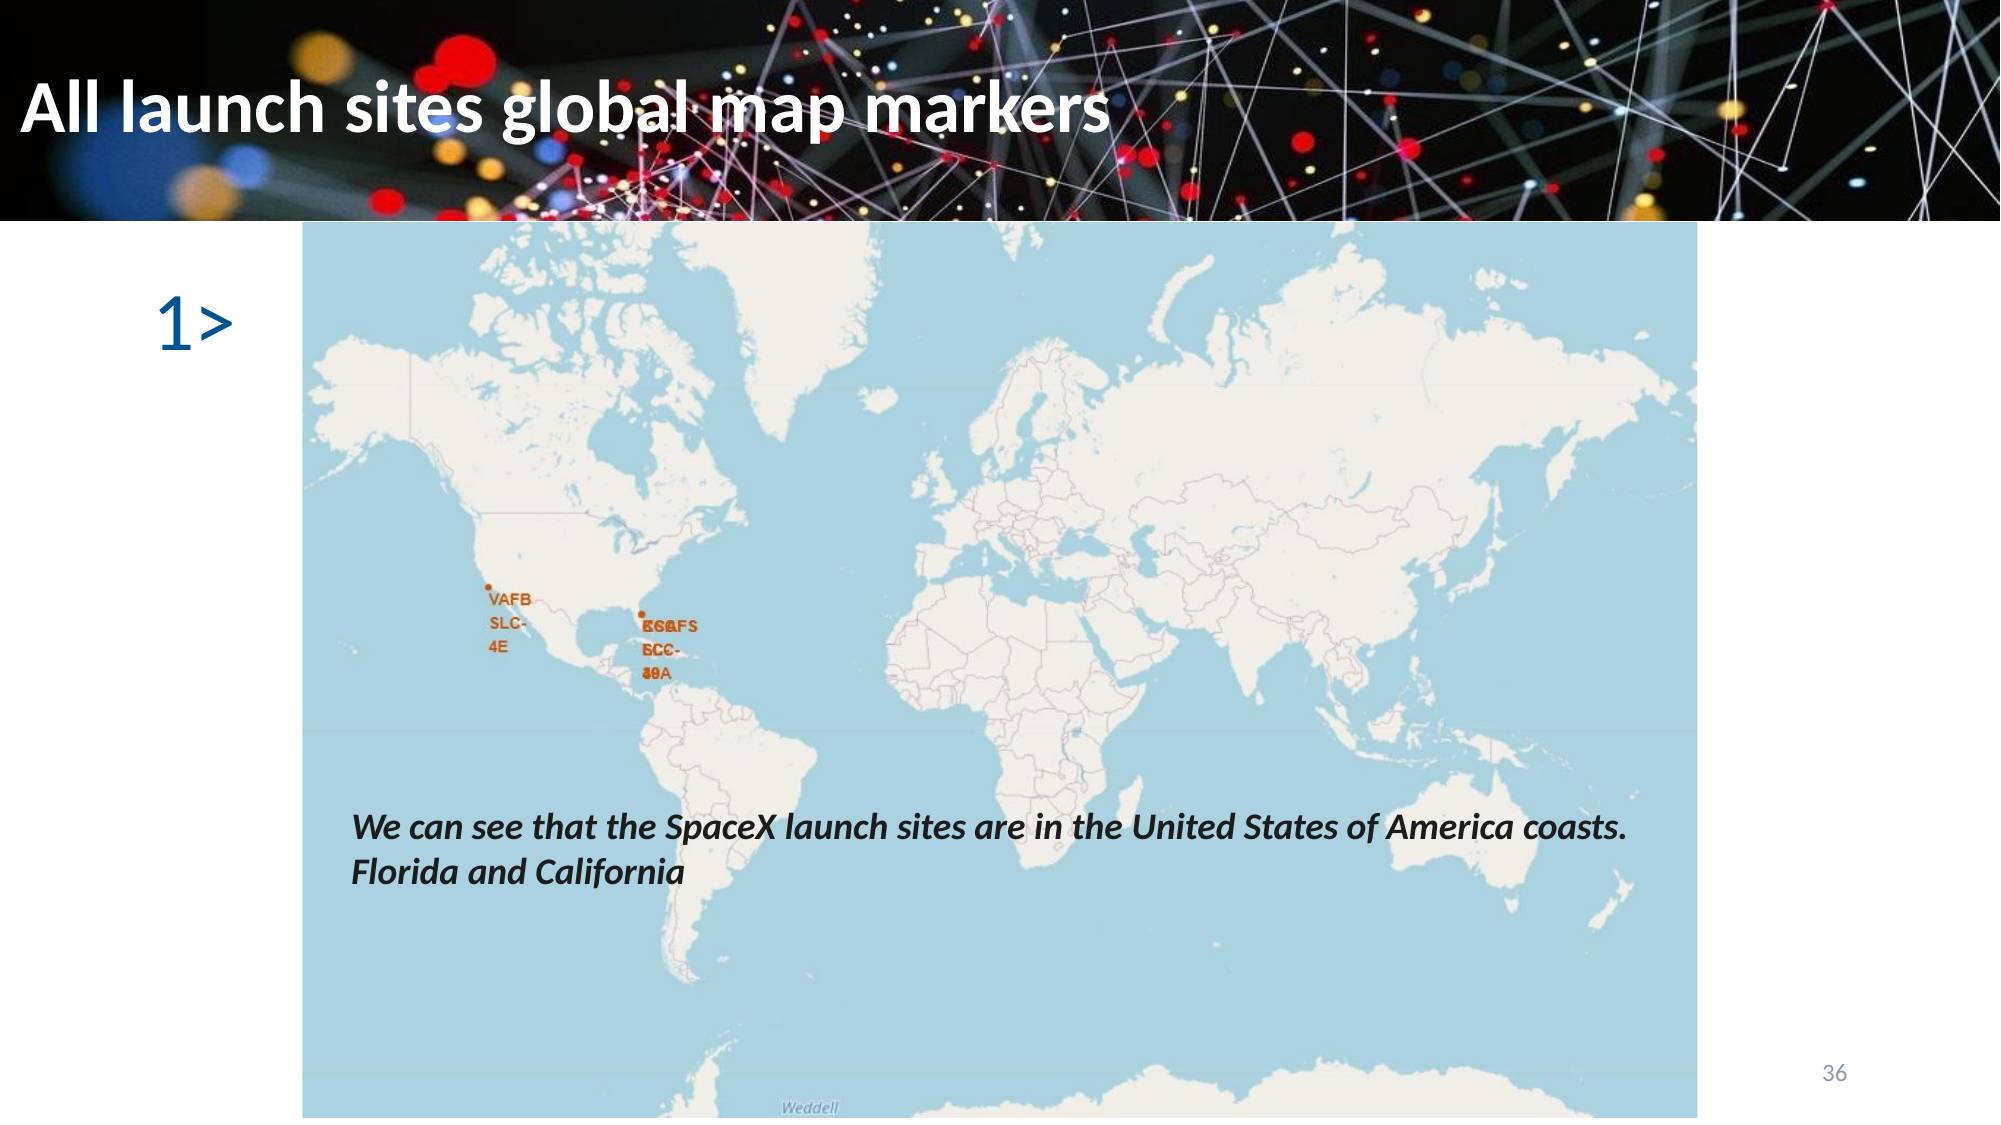

# All launch sites global map markers
<Folium map screenshot

1>

We can see that the SpaceX launch sites are in the United States of America coasts.  Florida and California
36